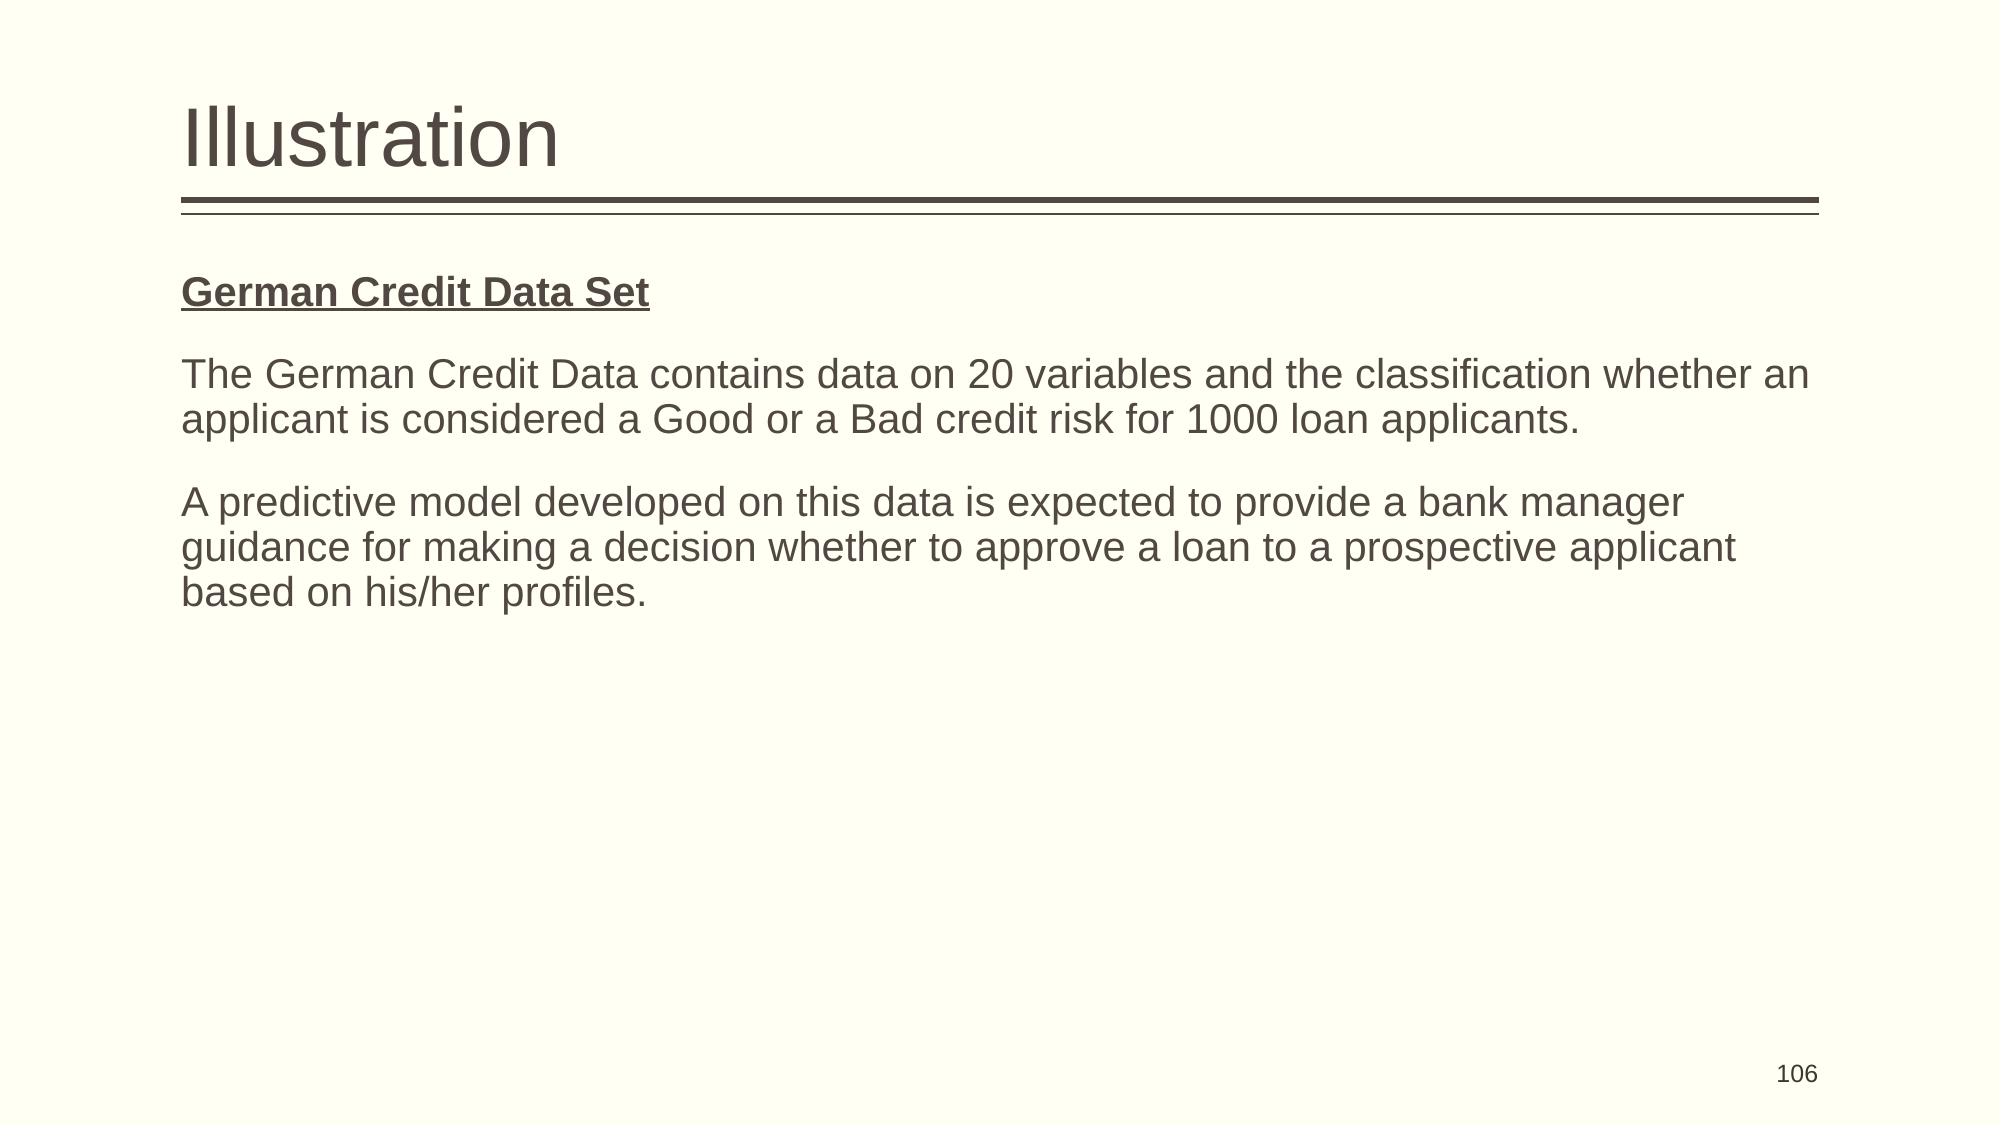

# Illustration
German Credit Data Set
The German Credit Data contains data on 20 variables and the classification whether an applicant is considered a Good or a Bad credit risk for 1000 loan applicants.
A predictive model developed on this data is expected to provide a bank manager guidance for making a decision whether to approve a loan to a prospective applicant based on his/her profiles.
106